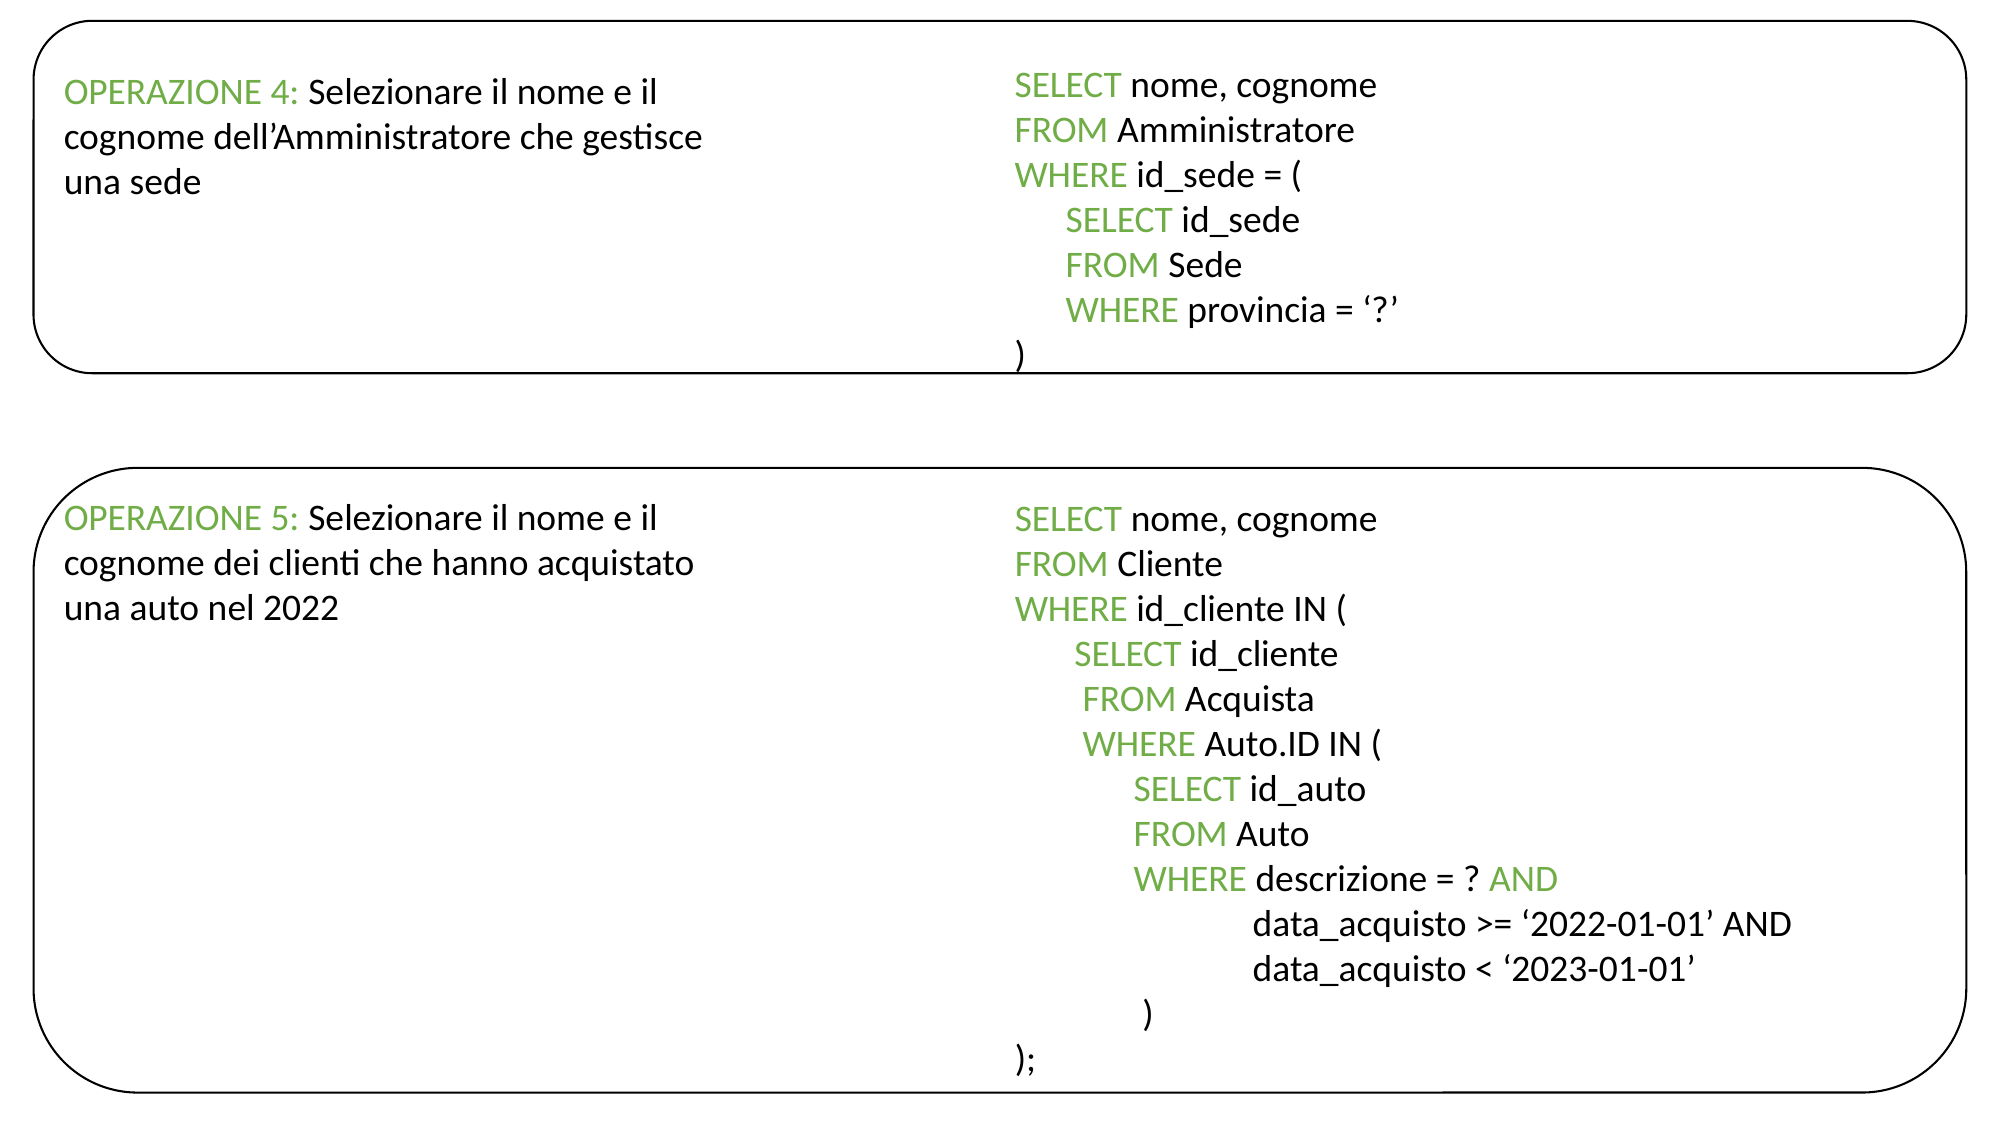

SELECT nome, cognome
FROM Amministratore
WHERE id_sede = (
      SELECT id_sede
      FROM Sede
      WHERE provincia = ‘?’
)
OPERAZIONE 4: Selezionare il nome e il cognome dell’Amministratore che gestisce una sede

OPERAZIONE 5: Selezionare il nome e il cognome dei clienti che hanno acquistato una auto nel 2022
SELECT nome, cognome
FROM Cliente
WHERE id_cliente IN (
       SELECT id_cliente
        FROM Acquista
        WHERE Auto.ID IN (
              SELECT id_auto
              FROM Auto
              WHERE descrizione = ? AND
                            data_acquisto >= ‘2022-01-01’ AND
                            data_acquisto < ‘2023-01-01’
               )
);